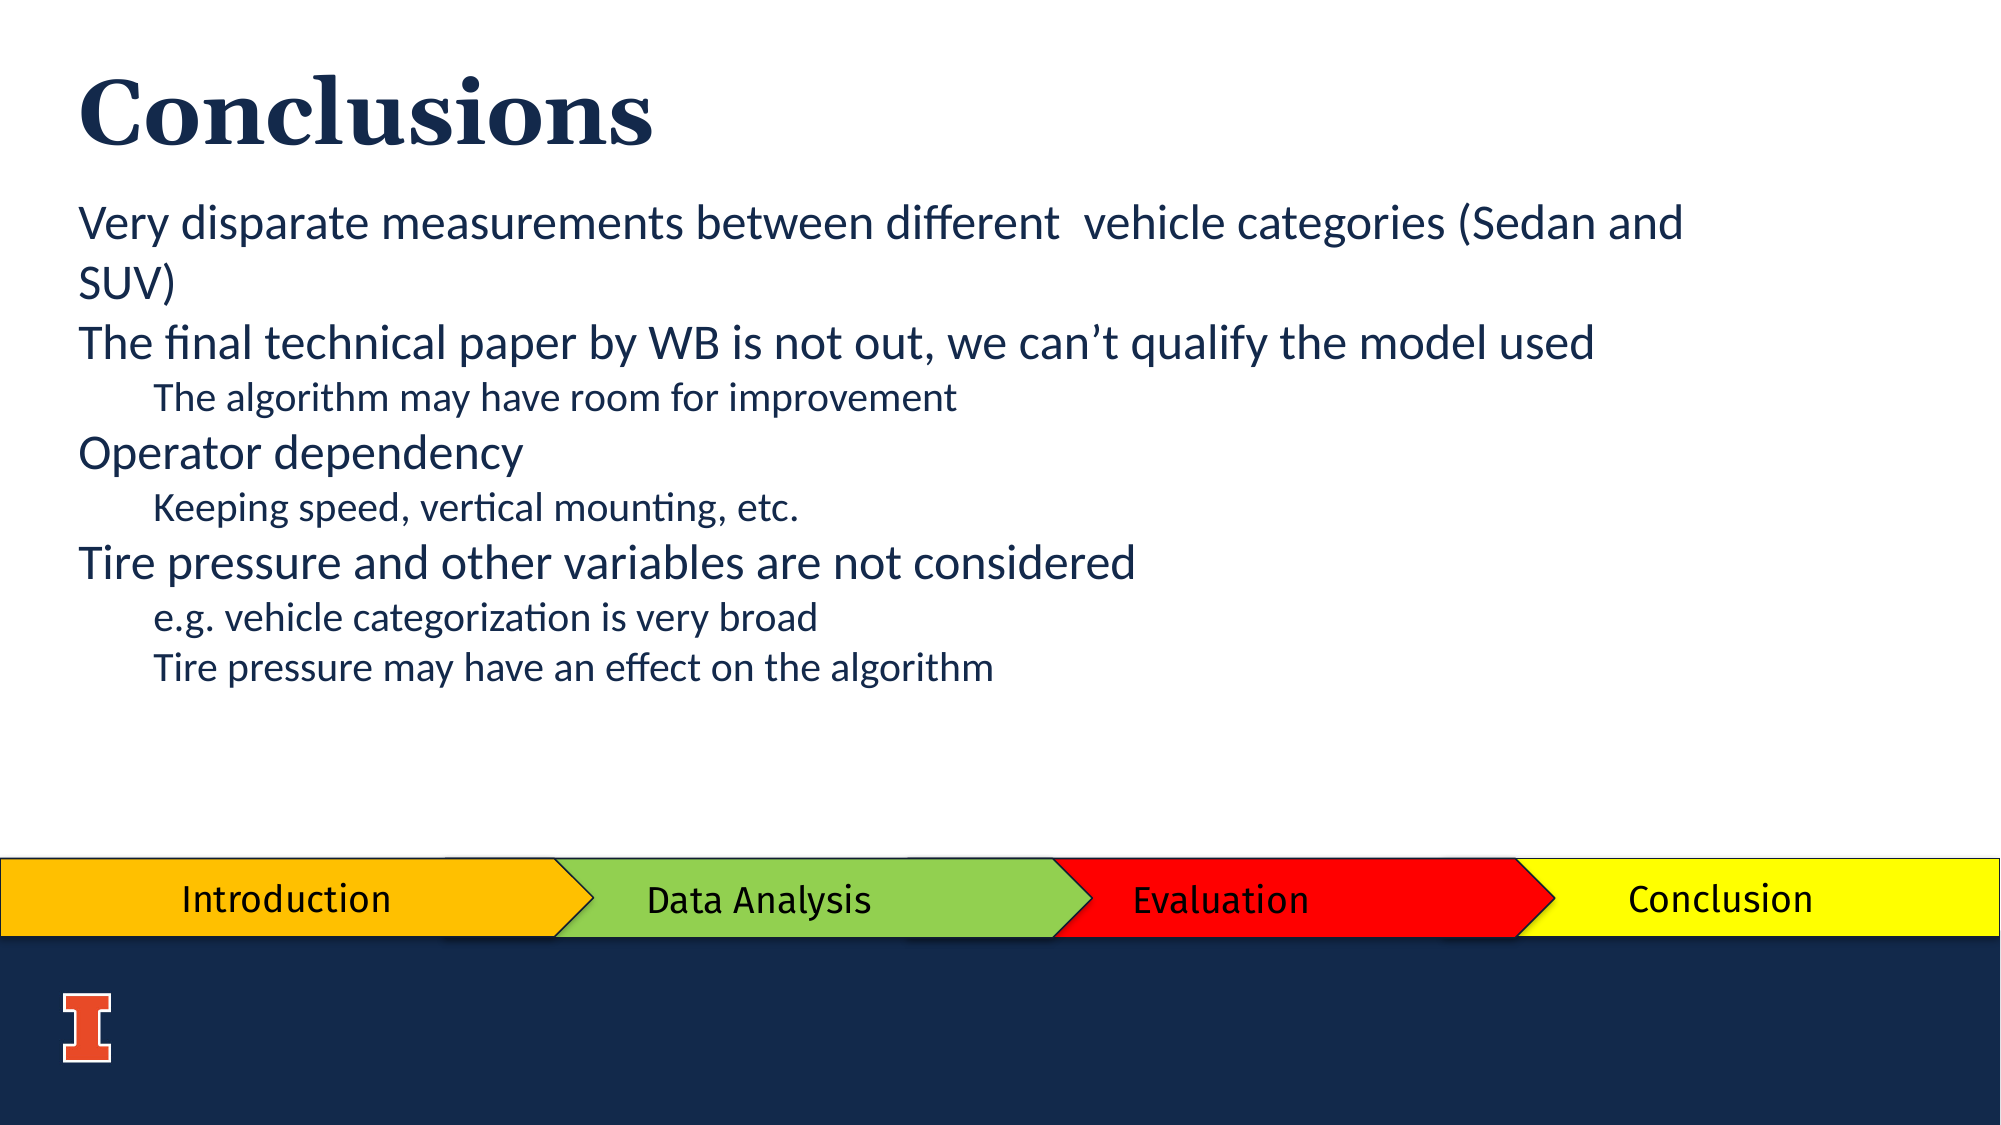

Conclusions
Very disparate measurements between different  vehicle categories (Sedan and SUV)
The final technical paper by WB is not out, we can’t qualify the model used
The algorithm may have room for improvement
Operator dependency
Keeping speed, vertical mounting, etc.
Tire pressure and other variables are not considered
e.g. vehicle categorization is very broad
Tire pressure may have an effect on the algorithm

Introduction
Data Analysis
Evaluation
Conclusion